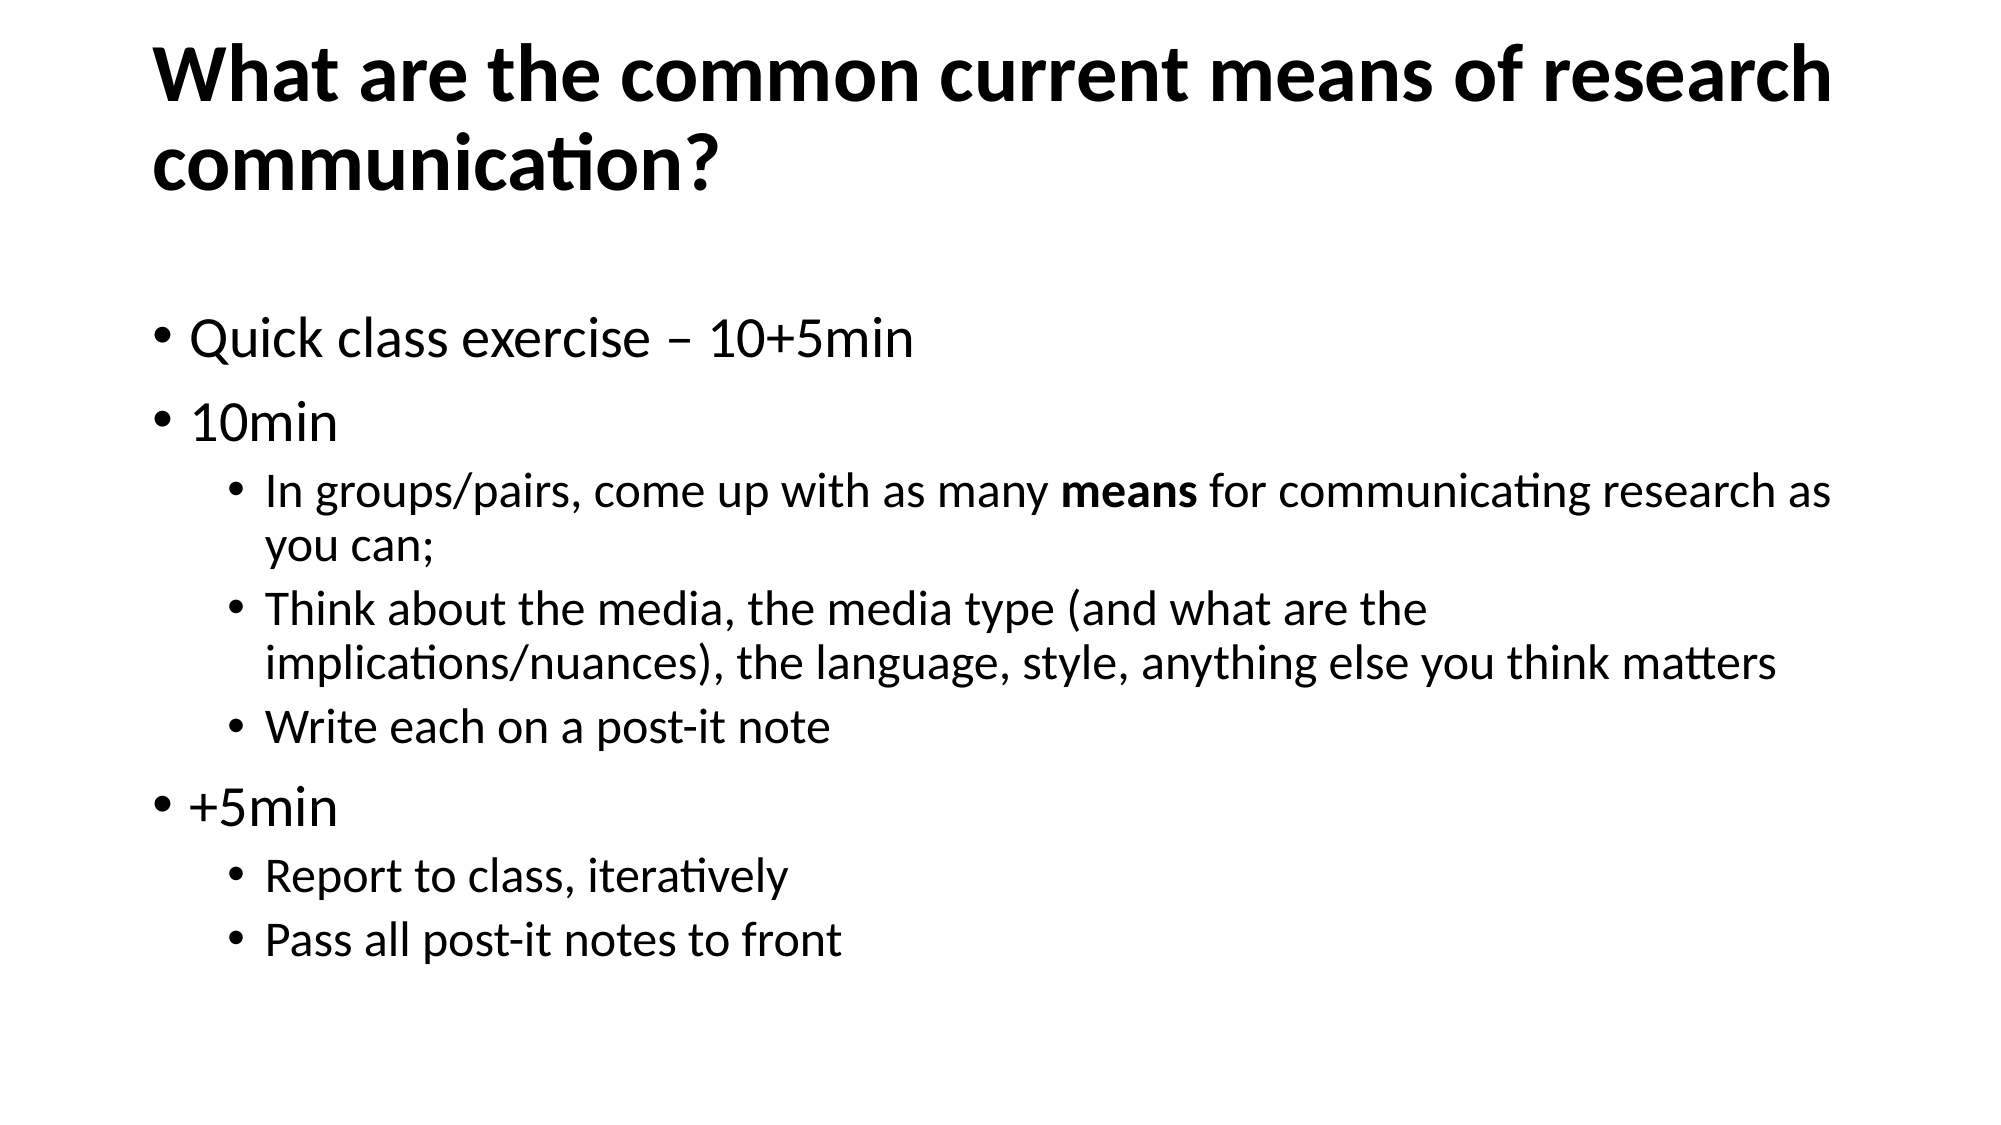

# What are the common current means of research communication?
Quick class exercise – 10+5min
10min
In groups/pairs, come up with as many means for communicating research as you can;
Think about the media, the media type (and what are the implications/nuances), the language, style, anything else you think matters
Write each on a post-it note
+5min
Report to class, iteratively
Pass all post-it notes to front